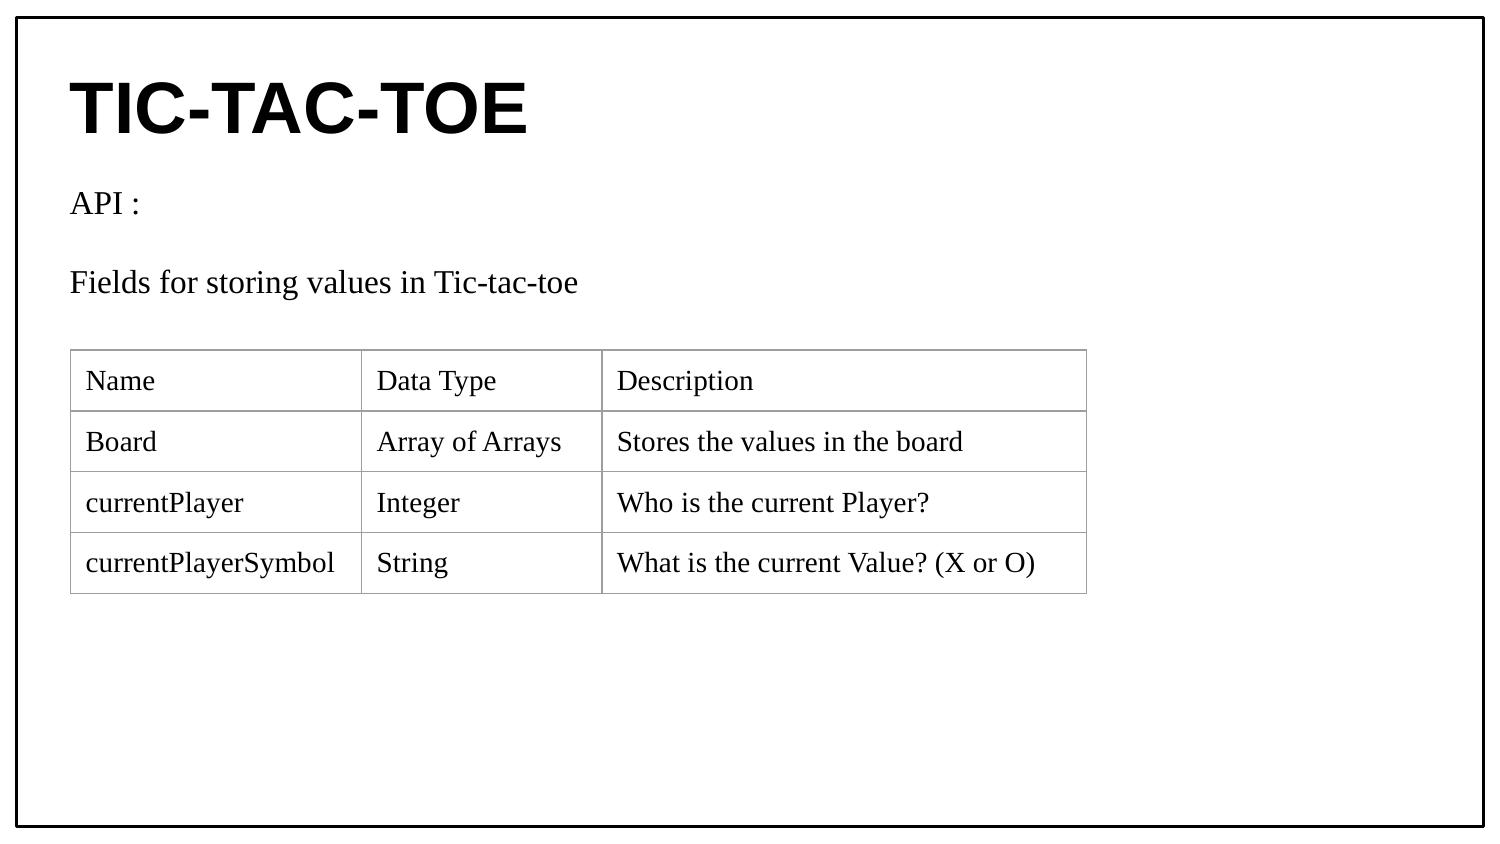

# TIC-TAC-TOE
API :

Fields for storing values in Tic-tac-toe

| Name | Data Type | Description |
| --- | --- | --- |
| Board | Array of Arrays | Stores the values in the board |
| currentPlayer | Integer | Who is the current Player? |
| currentPlayerSymbol | String | What is the current Value? (X or O) |